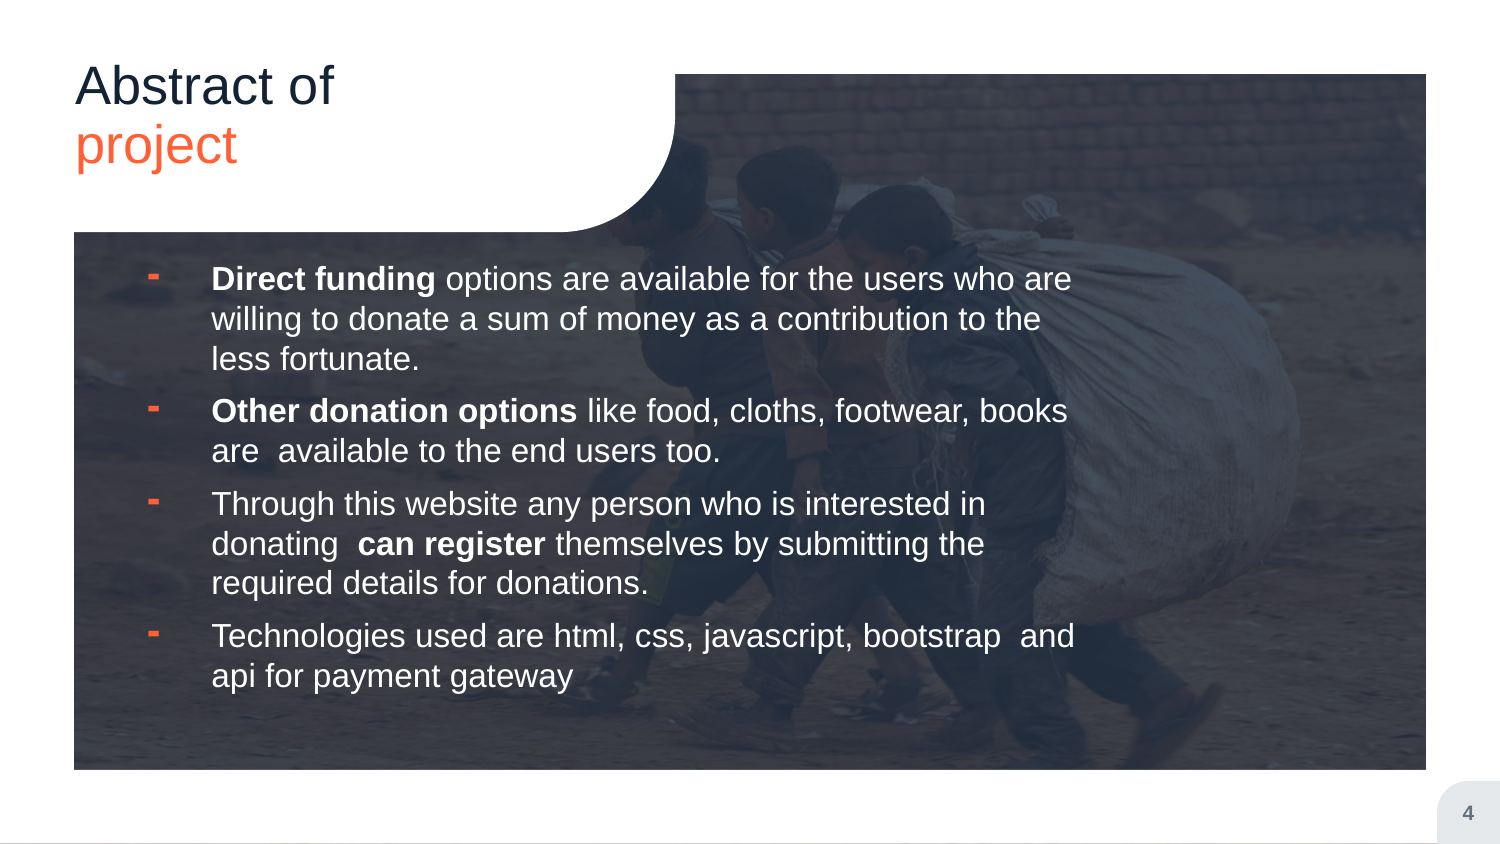

# Abstract of project
Direct funding options are available for the users who are willing to donate a sum of money as a contribution to the less fortunate.
Other donation options like food, cloths, footwear, books are  available to the end users too.
Through this website any person who is interested in donating  can register themselves by submitting the required details for donations.
Technologies used are html, css, javascript, bootstrap  and api for payment gateway

4